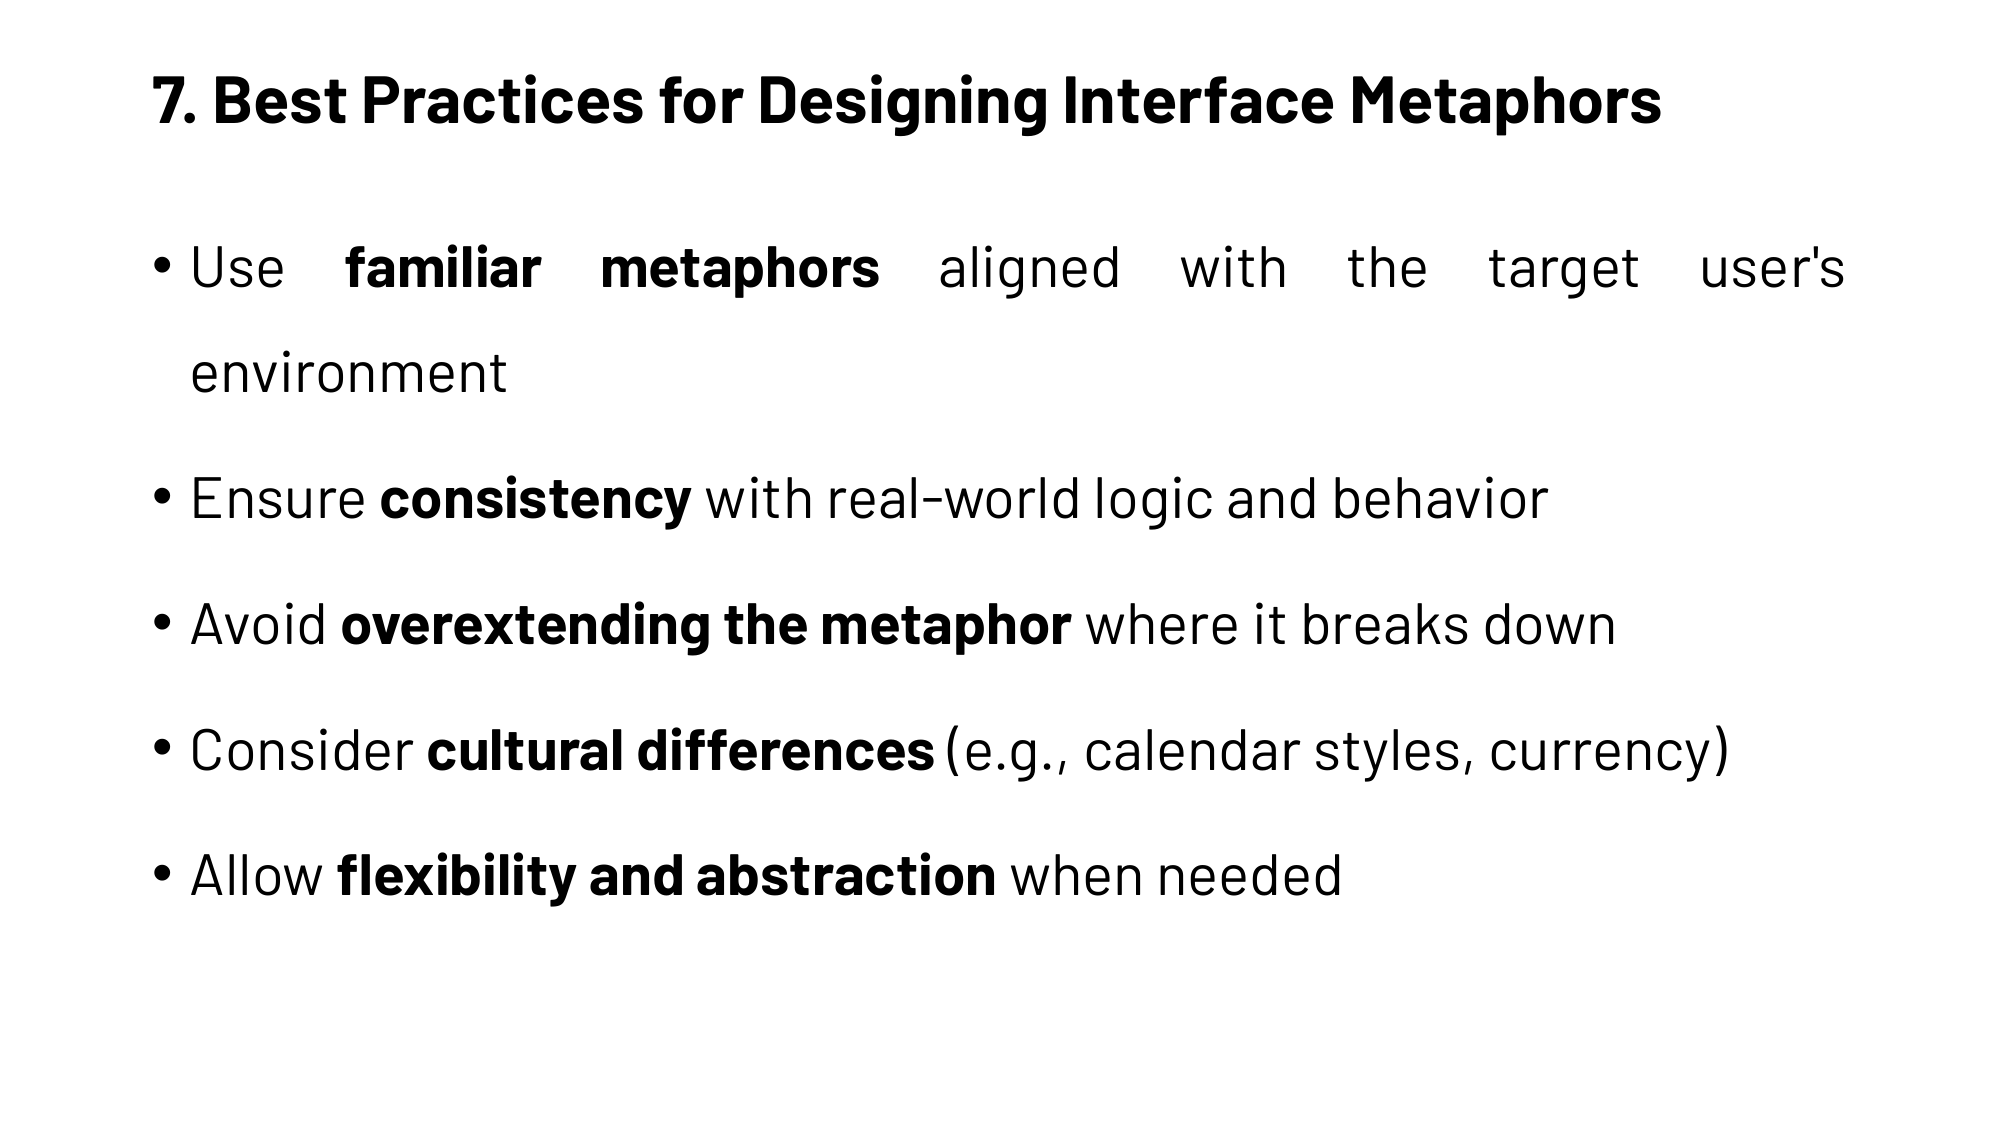

# 7. Best Practices for Designing Interface Metaphors
Use familiar metaphors aligned with the target user's environment
Ensure consistency with real-world logic and behavior
Avoid overextending the metaphor where it breaks down
Consider cultural differences (e.g., calendar styles, currency)
Allow flexibility and abstraction when needed